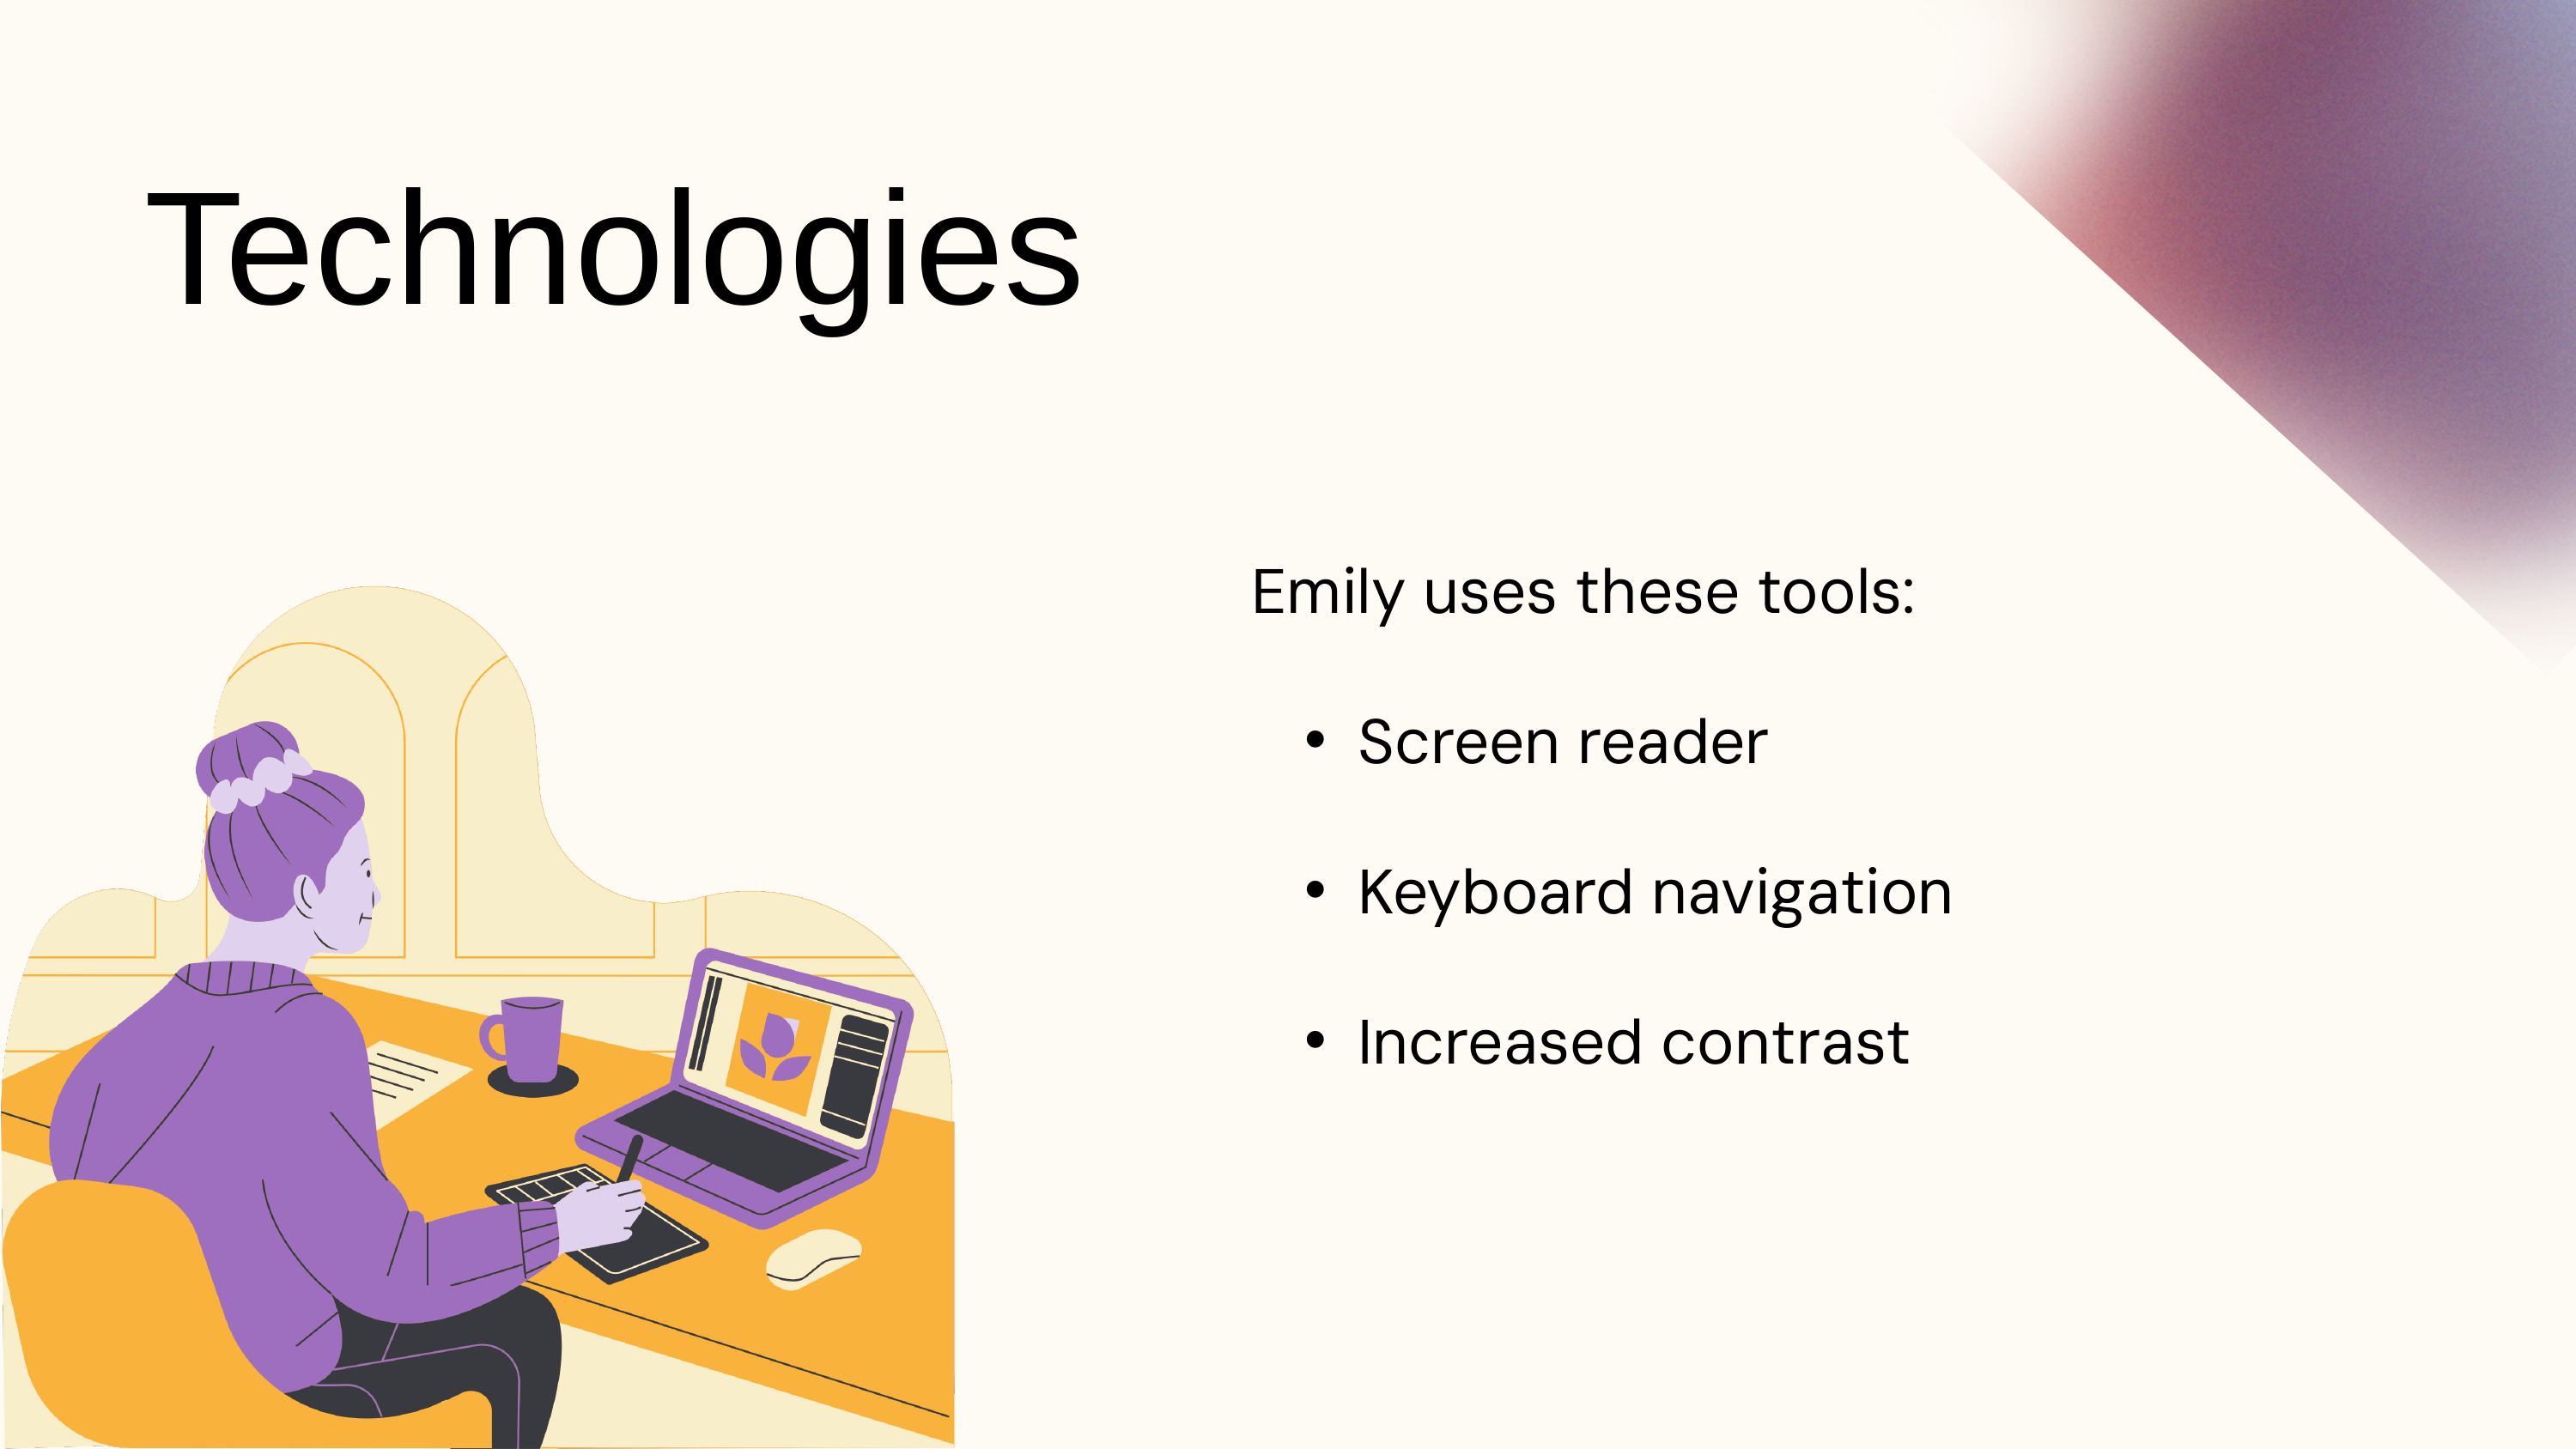

Technologies
Emily uses these tools:

Screen reader

Keyboard navigation

Increased contrast